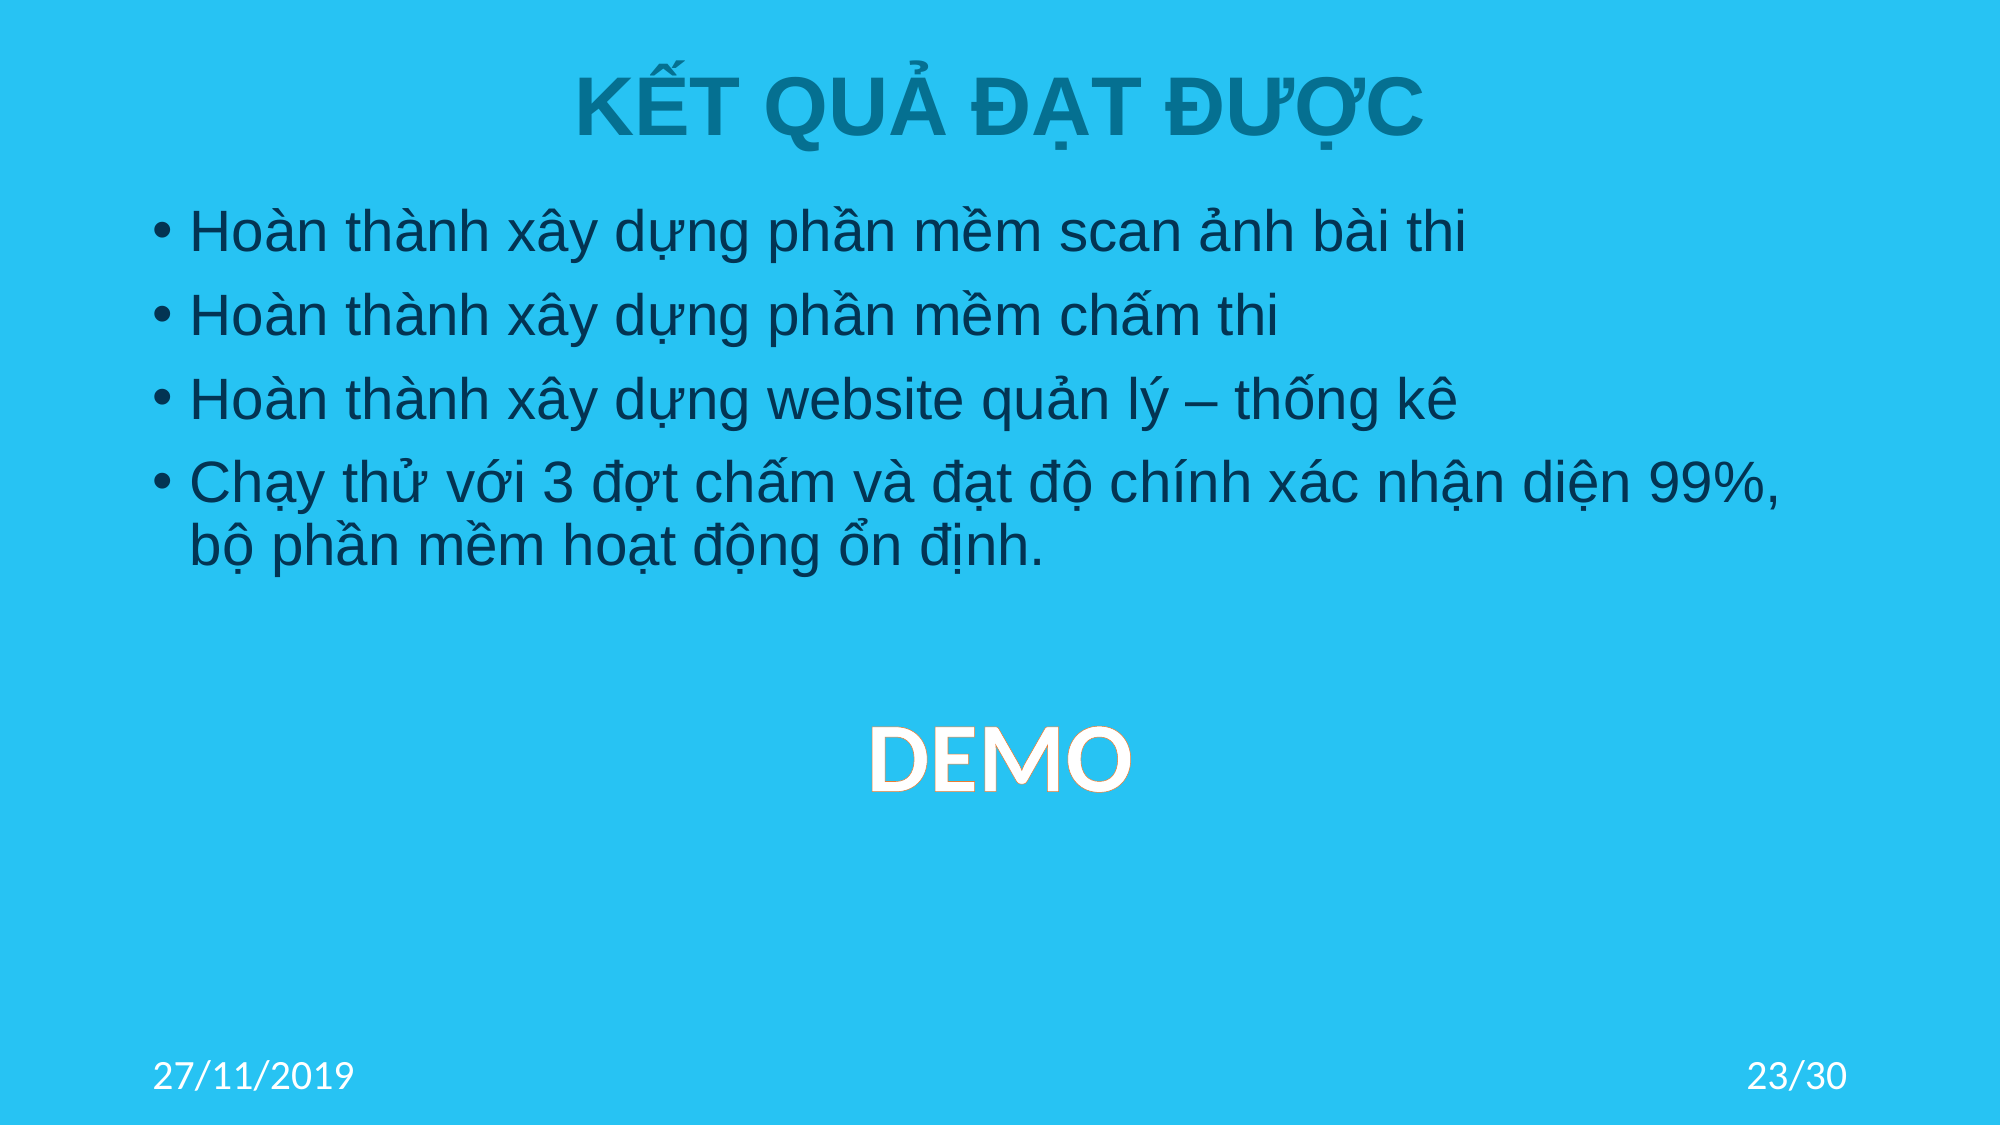

# KẾT QUẢ ĐẠT ĐƯỢC
Hoàn thành xây dựng phần mềm scan ảnh bài thi
Hoàn thành xây dựng phần mềm chấm thi
Hoàn thành xây dựng website quản lý – thống kê
Chạy thử với 3 đợt chấm và đạt độ chính xác nhận diện 99%, bộ phần mềm hoạt động ổn định.

DEMO
27/11/2019
23/30